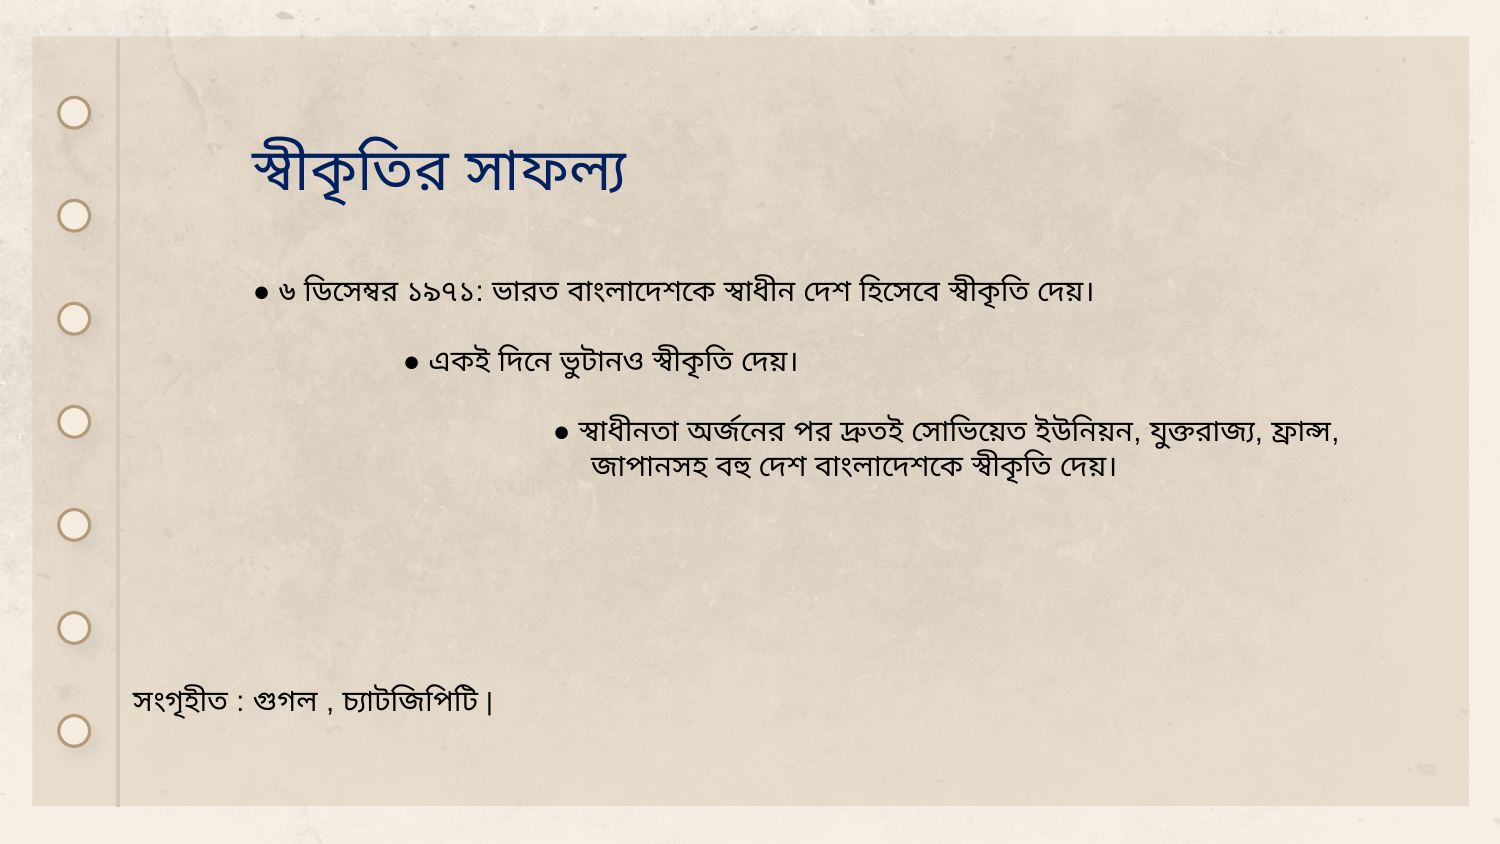

স্বীকৃতির সাফল্য

● ৬ ডিসেম্বর ১৯৭১: ভারত বাংলাদেশকে স্বাধীন দেশ হিসেবে স্বীকৃতি দেয়।

	● একই দিনে ভুটানও স্বীকৃতি দেয়।

		● স্বাধীনতা অর্জনের পর দ্রুতই সোভিয়েত ইউনিয়ন, যুক্তরাজ্য, ফ্রান্স,
                                         জাপানসহ বহু দেশ বাংলাদেশকে স্বীকৃতি দেয়।
সংগৃহীত : গুগল , চ্যাটজিপিটি |